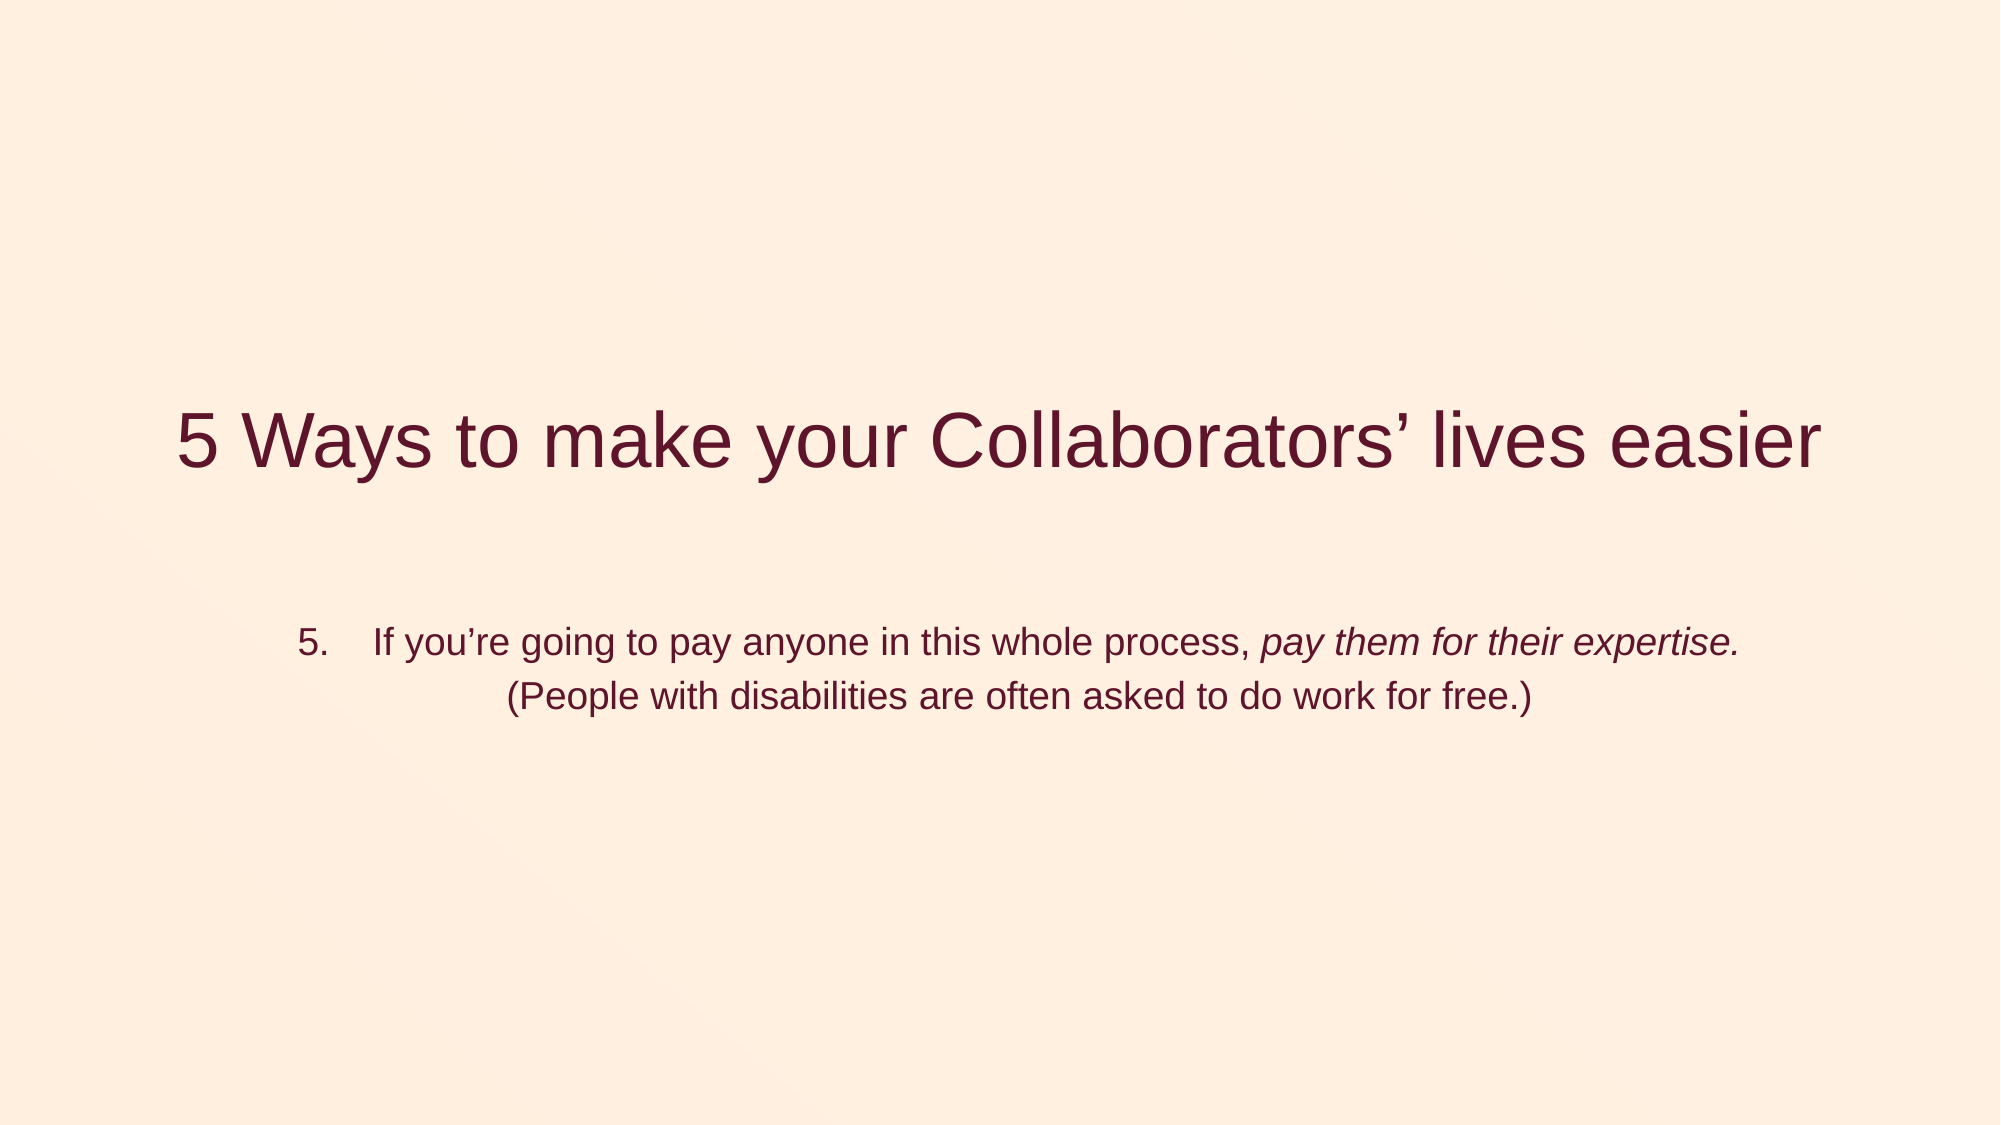

# 5 Ways to make your Collaborators’ lives easier
If you’re going to pay anyone in this whole process, pay them for their expertise.
(People with disabilities are often asked to do work for free.)